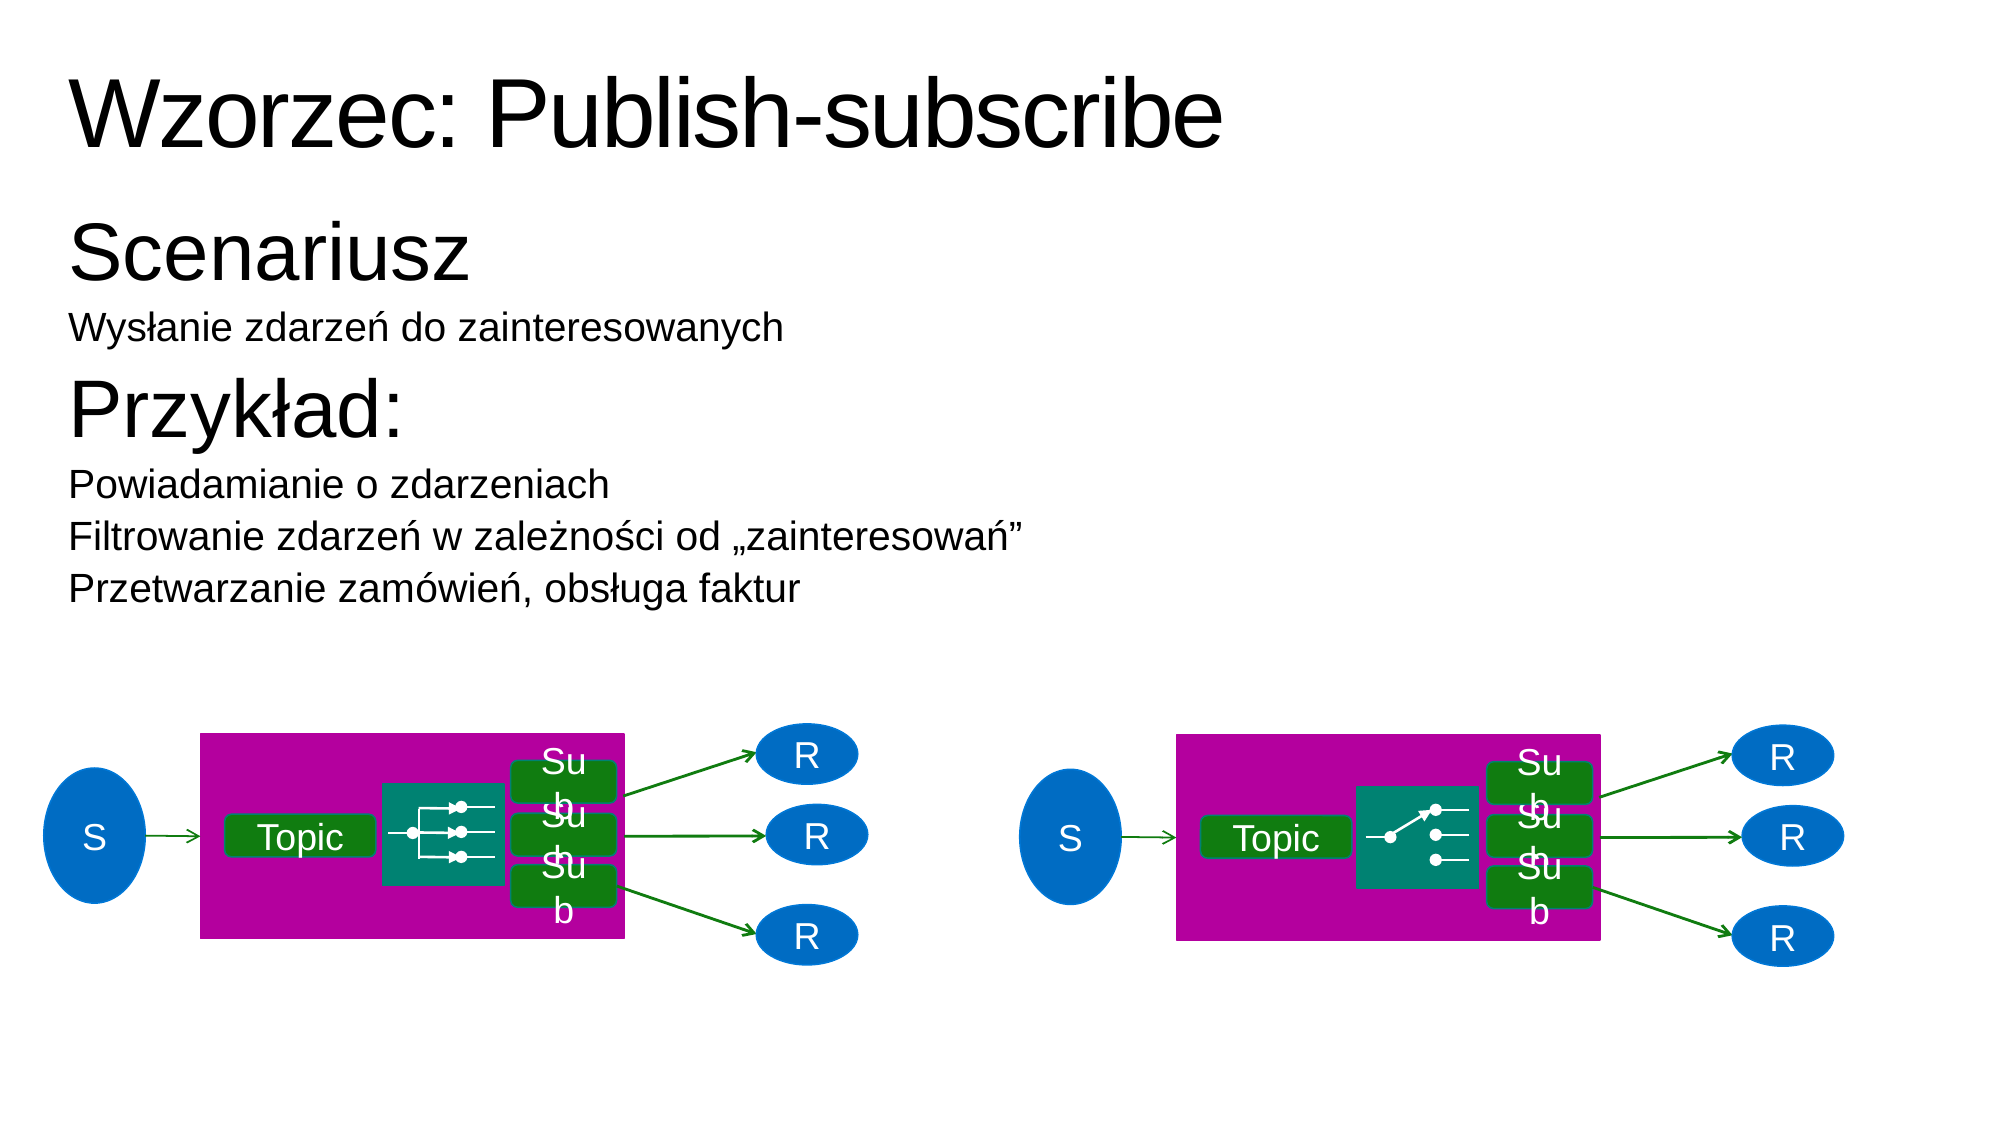

# Wzorzec: Publish-subscribe
Scenariusz
Wysłanie zdarzeń do zainteresowanych
Przykład:
Powiadamianie o zdarzeniach
Filtrowanie zdarzeń w zależności od „zainteresowań”
Przetwarzanie zamówień, obsługa faktur
R
R

Sub
Sub
S
S

R
R
Sub
Topic
Sub
Topic
Sub
Sub
R
R